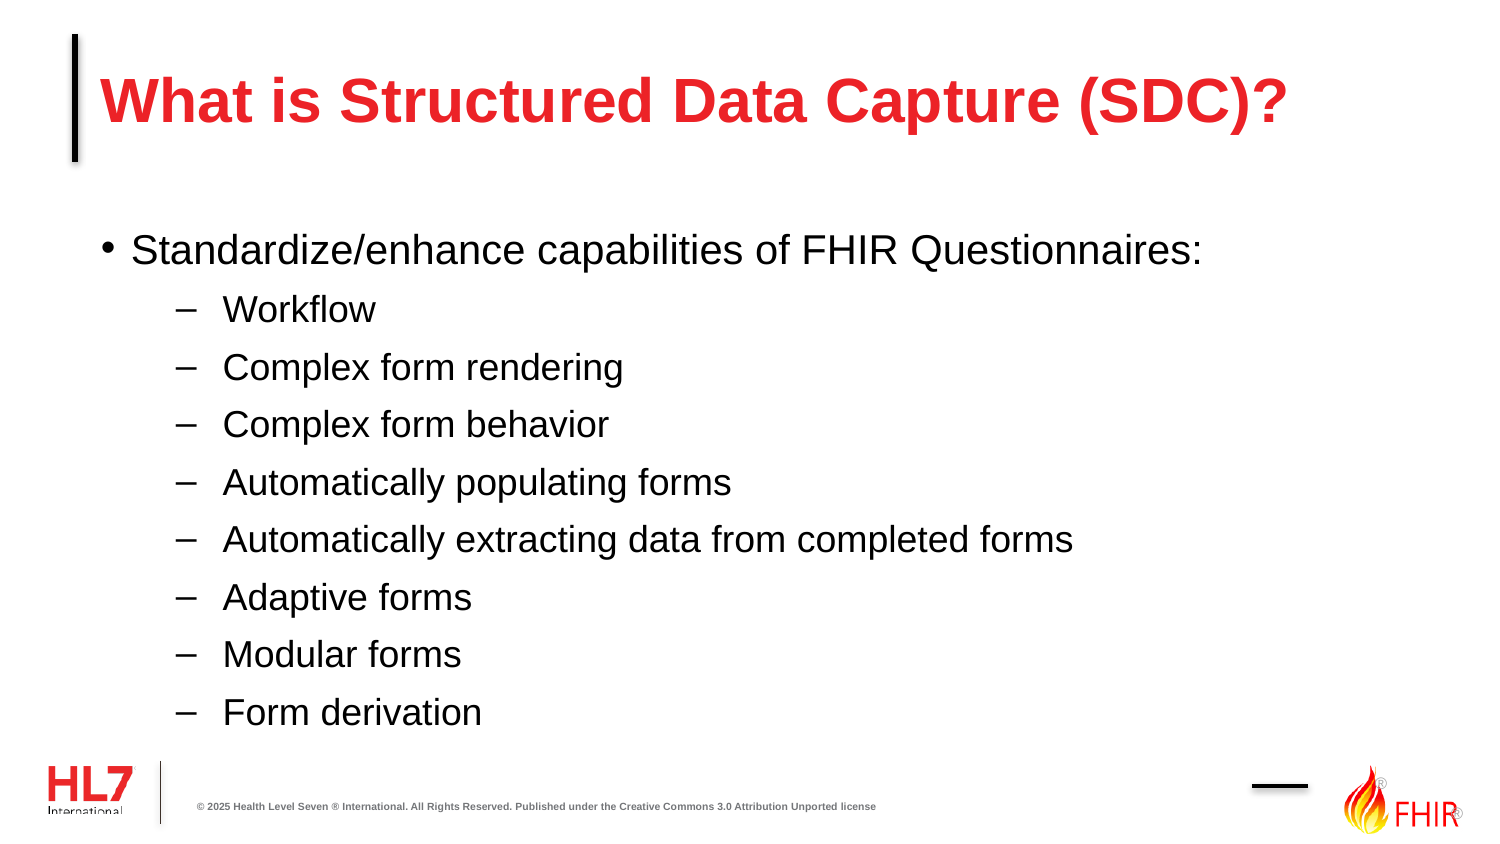

# What is Structured Data Capture (SDC)?
Standardize/enhance capabilities of FHIR Questionnaires:
Workflow
Complex form rendering
Complex form behavior
Automatically populating forms
Automatically extracting data from completed forms
Adaptive forms
Modular forms
Form derivation
© 2025 Health Level Seven ® International. All Rights Reserved. Published under the Creative Commons 3.0 Attribution Unported license